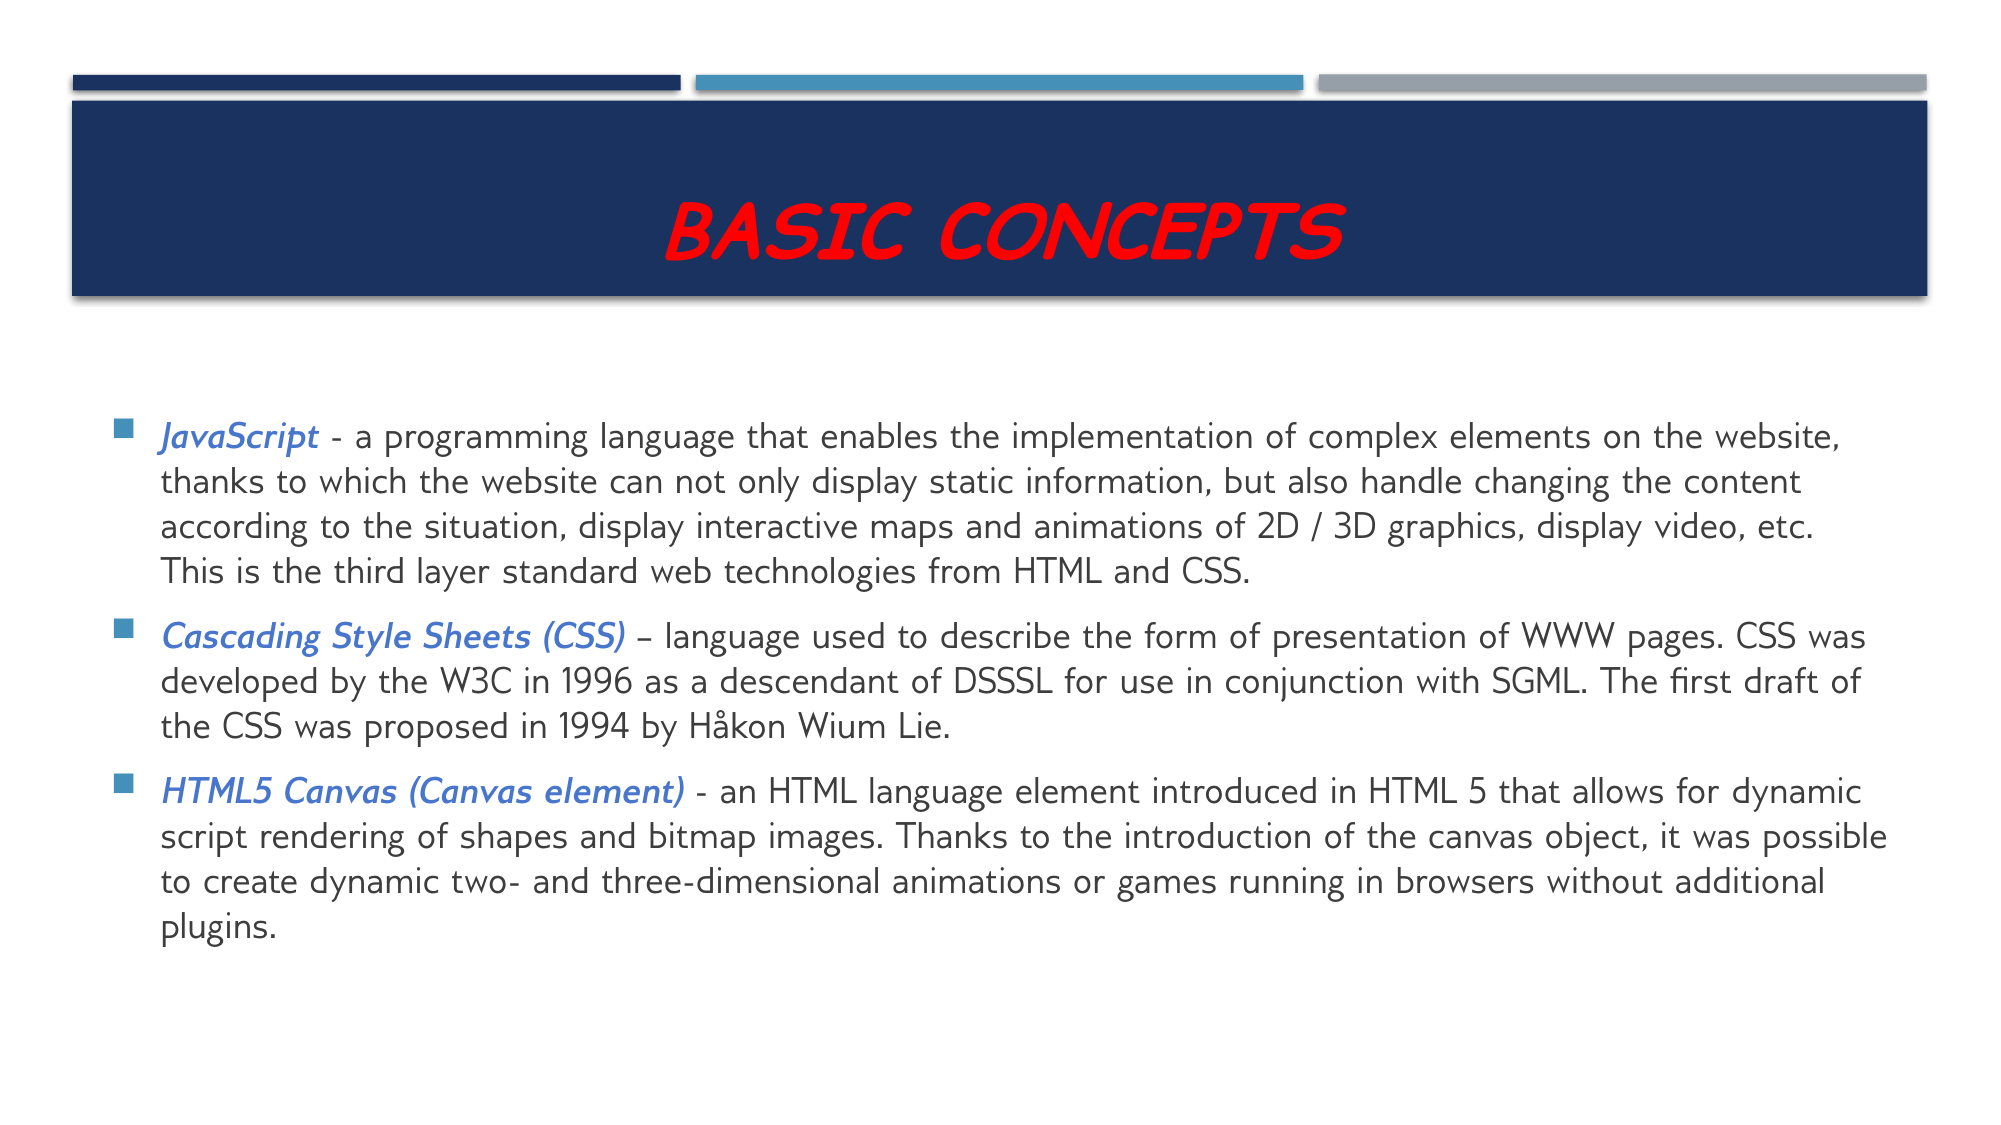

# Basic concepts
JavaScript - a programming language that enables the implementation of complex elements on the website, thanks to which the website can not only display static information, but also handle changing the content according to the situation, display interactive maps and animations of 2D / 3D graphics, display video, etc. This is the third layer standard web technologies from HTML and CSS.
Cascading Style Sheets (CSS) – language used to describe the form of presentation of WWW pages. CSS was developed by the W3C in 1996 as a descendant of DSSSL for use in conjunction with SGML. The first draft of the CSS was proposed in 1994 by Håkon Wium Lie.
HTML5 Canvas (Canvas element) - an HTML language element introduced in HTML 5 that allows for dynamic script rendering of shapes and bitmap images. Thanks to the introduction of the canvas object, it was possible to create dynamic two- and three-dimensional animations or games running in browsers without additional plugins.